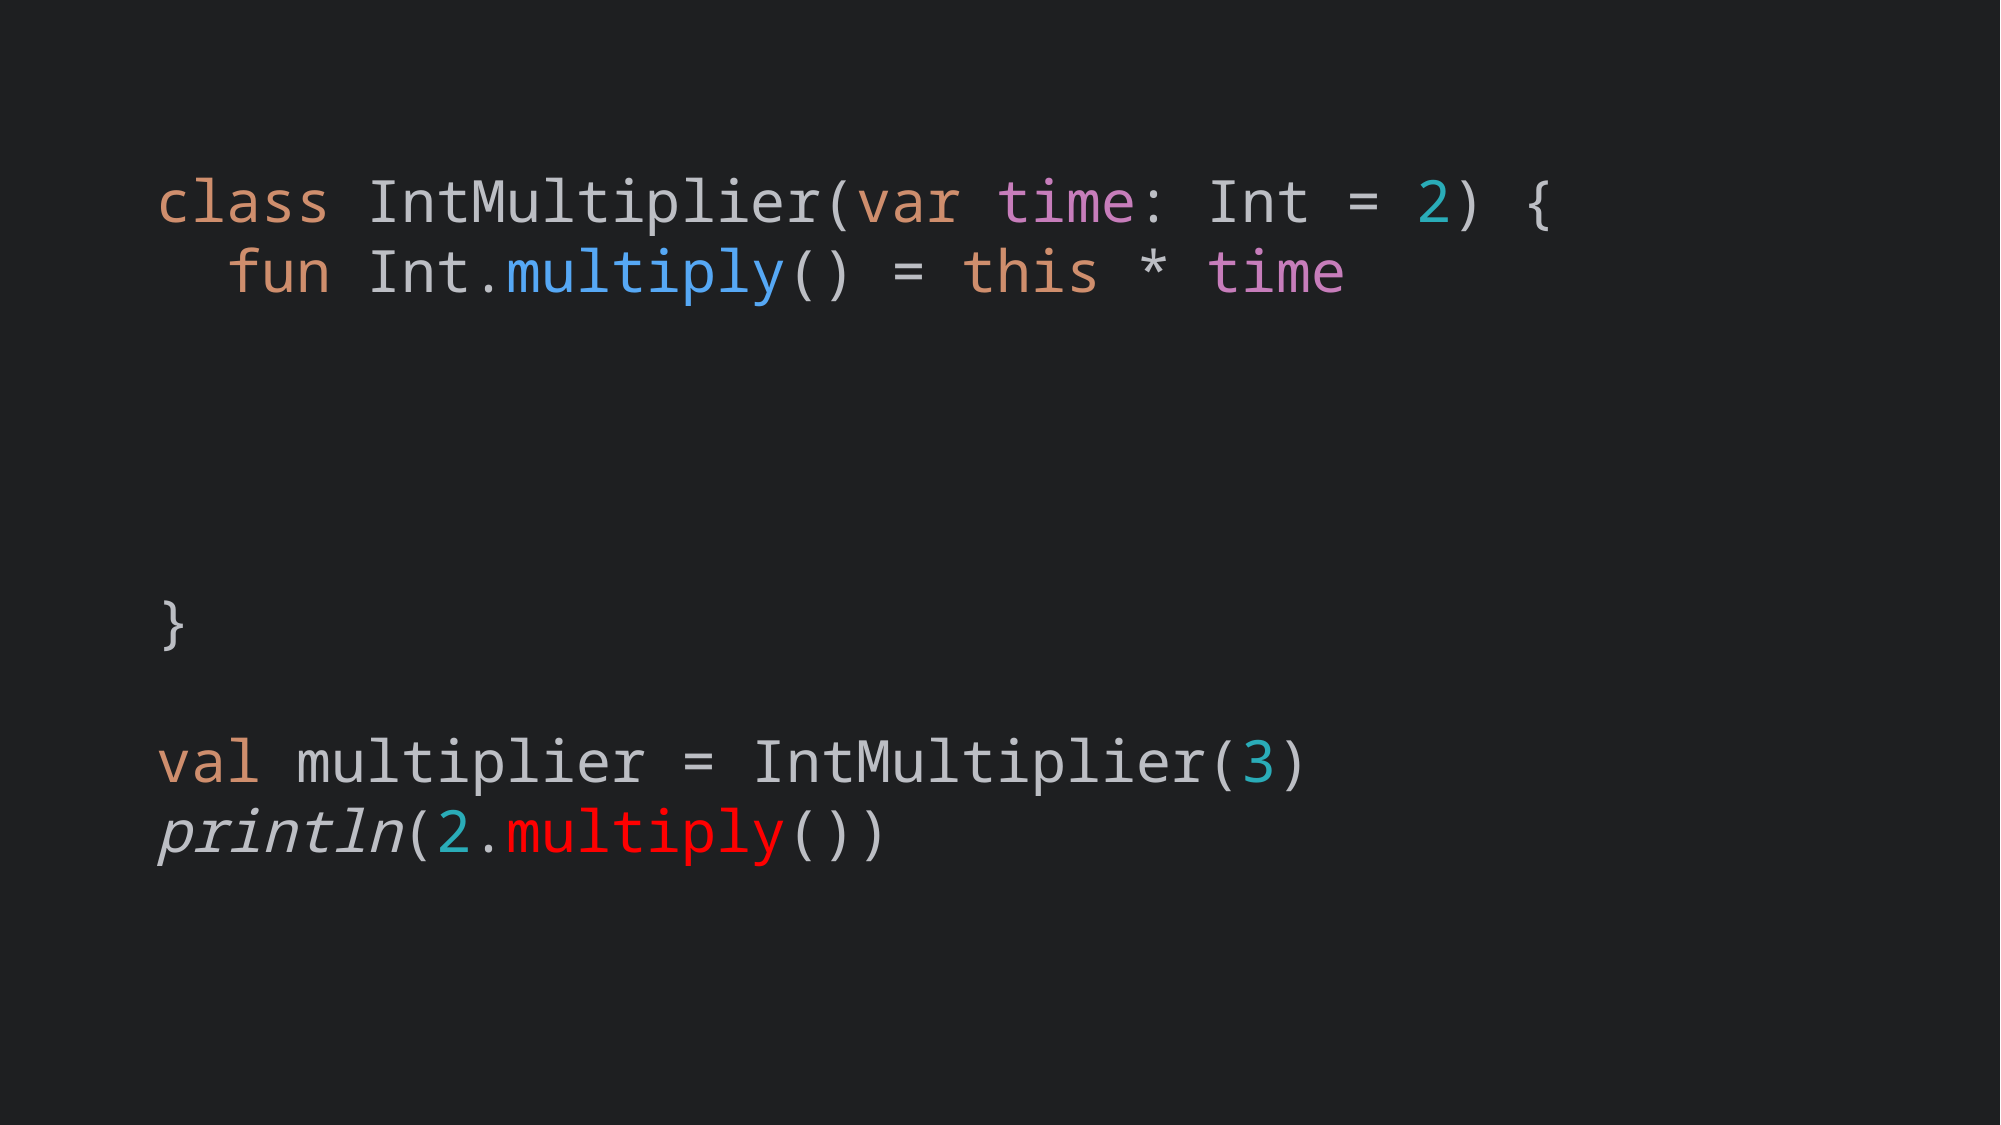

class IntMultiplier(var time: Int = 2) {
  fun Int.multiply() = this * time

}

val multiplier = IntMultiplier(3)
println(2.multiply())